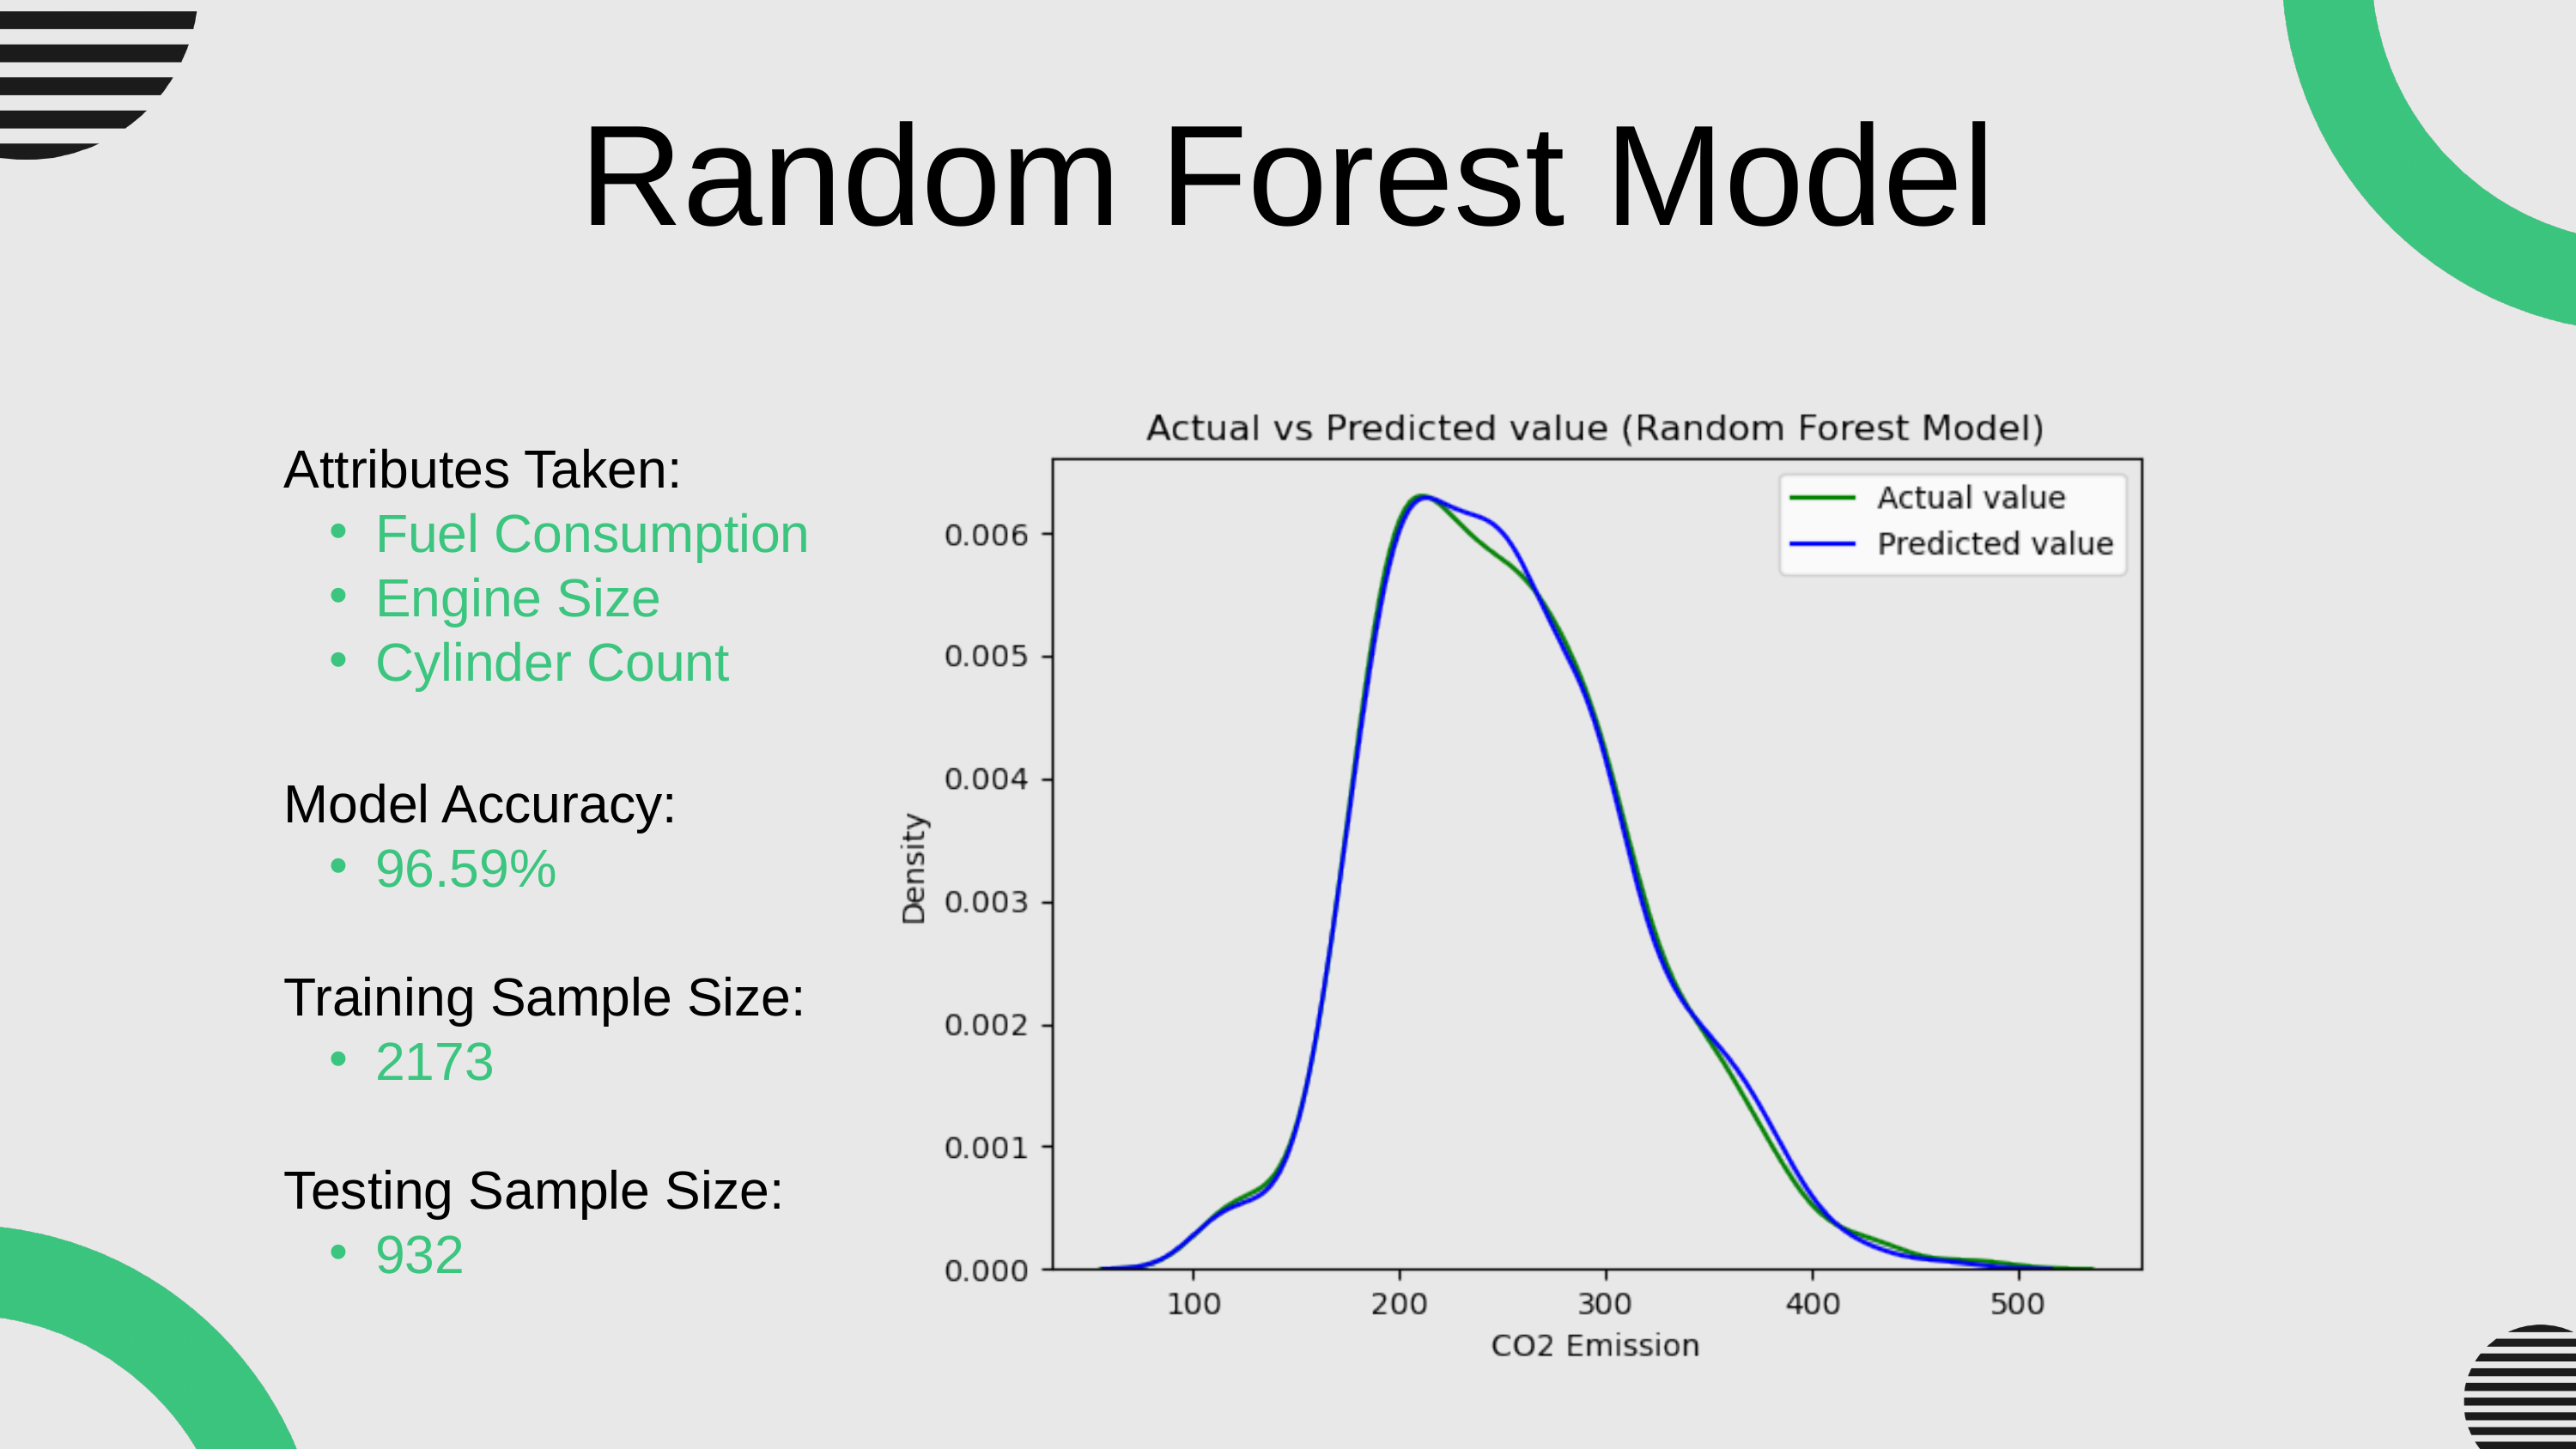

Random Forest Model

Attributes Taken:
Fuel Consumption
Engine Size
Cylinder Count

Model Accuracy:
96.59%

Training Sample Size:
2173

Testing Sample Size:
932